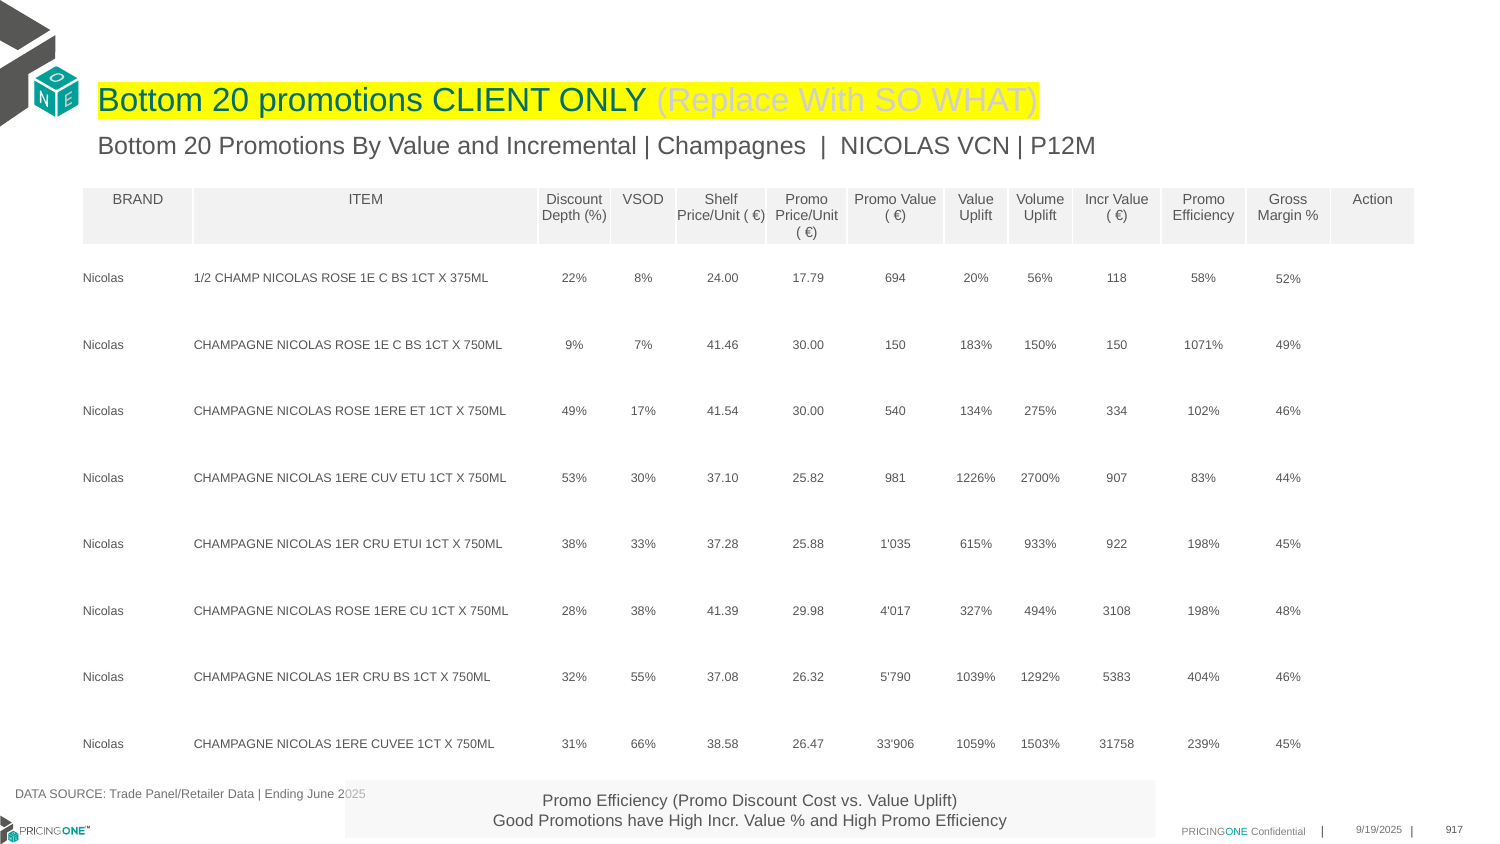

# Bottom 20 promotions CLIENT ONLY (Replace With SO WHAT)
Bottom 20 Promotions By Value and Incremental | Champagnes  |  NICOLAS VCN | P12M
| BRAND | ITEM | Discount Depth (%) | VSOD | Shelf Price/Unit ( €) | Promo Price/Unit ( €) | Promo Value ( €) | Value Uplift | Volume Uplift | Incr Value ( €) | Promo Efficiency | Gross Margin % | Action |
| --- | --- | --- | --- | --- | --- | --- | --- | --- | --- | --- | --- | --- |
| Nicolas | 1/2 CHAMP NICOLAS ROSE 1E C BS 1CT X 375ML | 22% | 8% | 24.00 | 17.79 | 694 | 20% | 56% | 118 | 58% | 52% |  |
| Nicolas | CHAMPAGNE NICOLAS ROSE 1E C BS 1CT X 750ML | 9% | 7% | 41.46 | 30.00 | 150 | 183% | 150% | 150 | 1071% | 49% |  |
| Nicolas | CHAMPAGNE NICOLAS ROSE 1ERE ET 1CT X 750ML | 49% | 17% | 41.54 | 30.00 | 540 | 134% | 275% | 334 | 102% | 46% |  |
| Nicolas | CHAMPAGNE NICOLAS 1ERE CUV ETU 1CT X 750ML | 53% | 30% | 37.10 | 25.82 | 981 | 1226% | 2700% | 907 | 83% | 44% |  |
| Nicolas | CHAMPAGNE NICOLAS 1ER CRU ETUI 1CT X 750ML | 38% | 33% | 37.28 | 25.88 | 1'035 | 615% | 933% | 922 | 198% | 45% |  |
| Nicolas | CHAMPAGNE NICOLAS ROSE 1ERE CU 1CT X 750ML | 28% | 38% | 41.39 | 29.98 | 4'017 | 327% | 494% | 3108 | 198% | 48% |  |
| Nicolas | CHAMPAGNE NICOLAS 1ER CRU BS 1CT X 750ML | 32% | 55% | 37.08 | 26.32 | 5'790 | 1039% | 1292% | 5383 | 404% | 46% |  |
| Nicolas | CHAMPAGNE NICOLAS 1ERE CUVEE 1CT X 750ML | 31% | 66% | 38.58 | 26.47 | 33'906 | 1059% | 1503% | 31758 | 239% | 45% |  |
DATA SOURCE: Trade Panel/Retailer Data | Ending June 2025
Promo Efficiency (Promo Discount Cost vs. Value Uplift)
Good Promotions have High Incr. Value % and High Promo Efficiency

9/19/2025
917